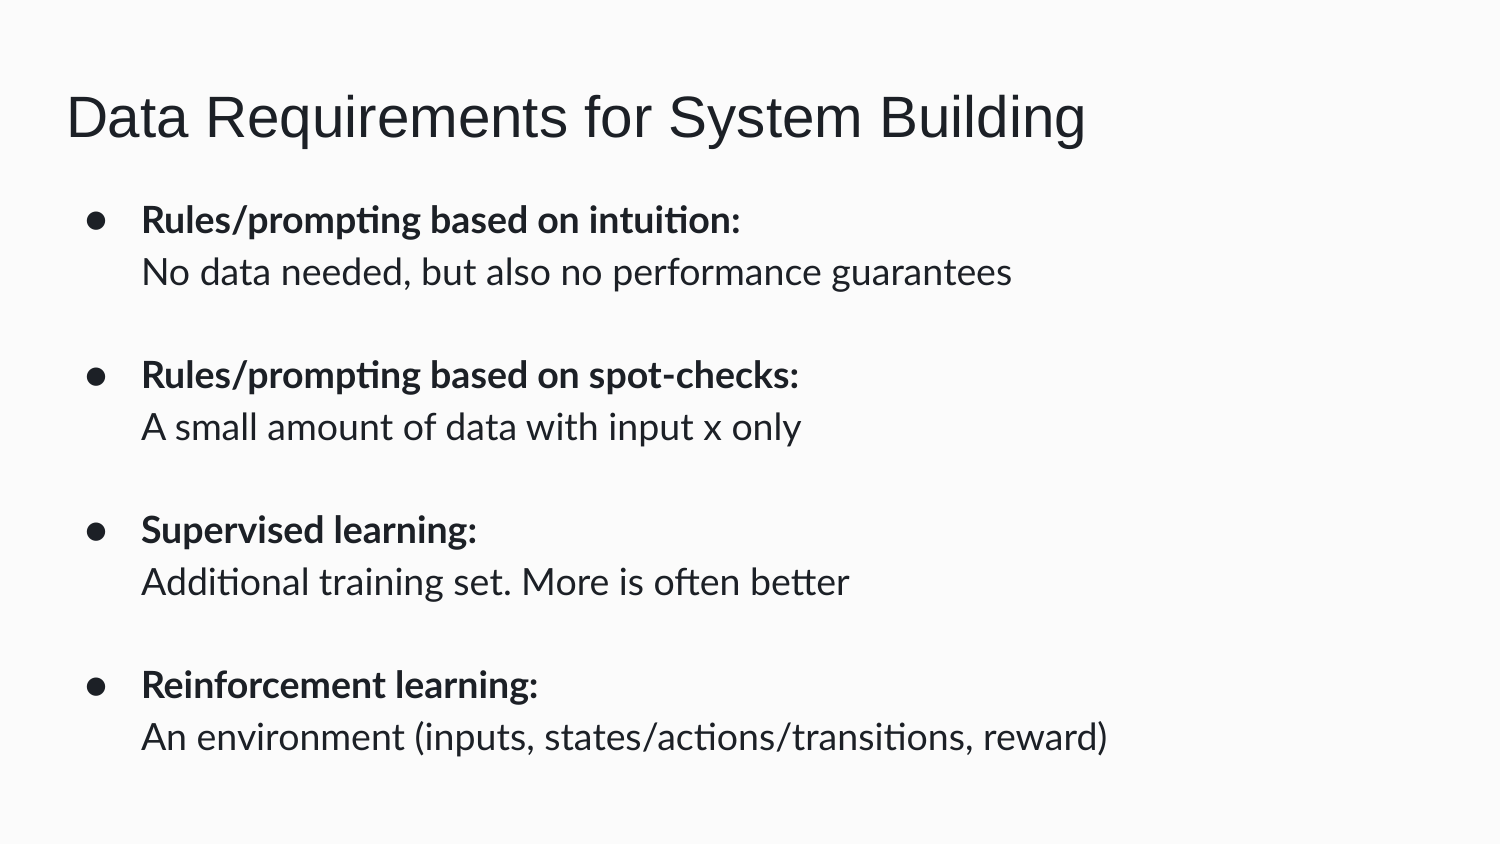

# Data Requirements for System Building
Rules/prompting based on intuition:
No data needed, but also no performance guarantees

Rules/prompting based on spot-checks:
A small amount of data with input x only

Supervised learning:
Additional training set. More is often better

Reinforcement learning:
An environment (inputs, states/actions/transitions, reward)